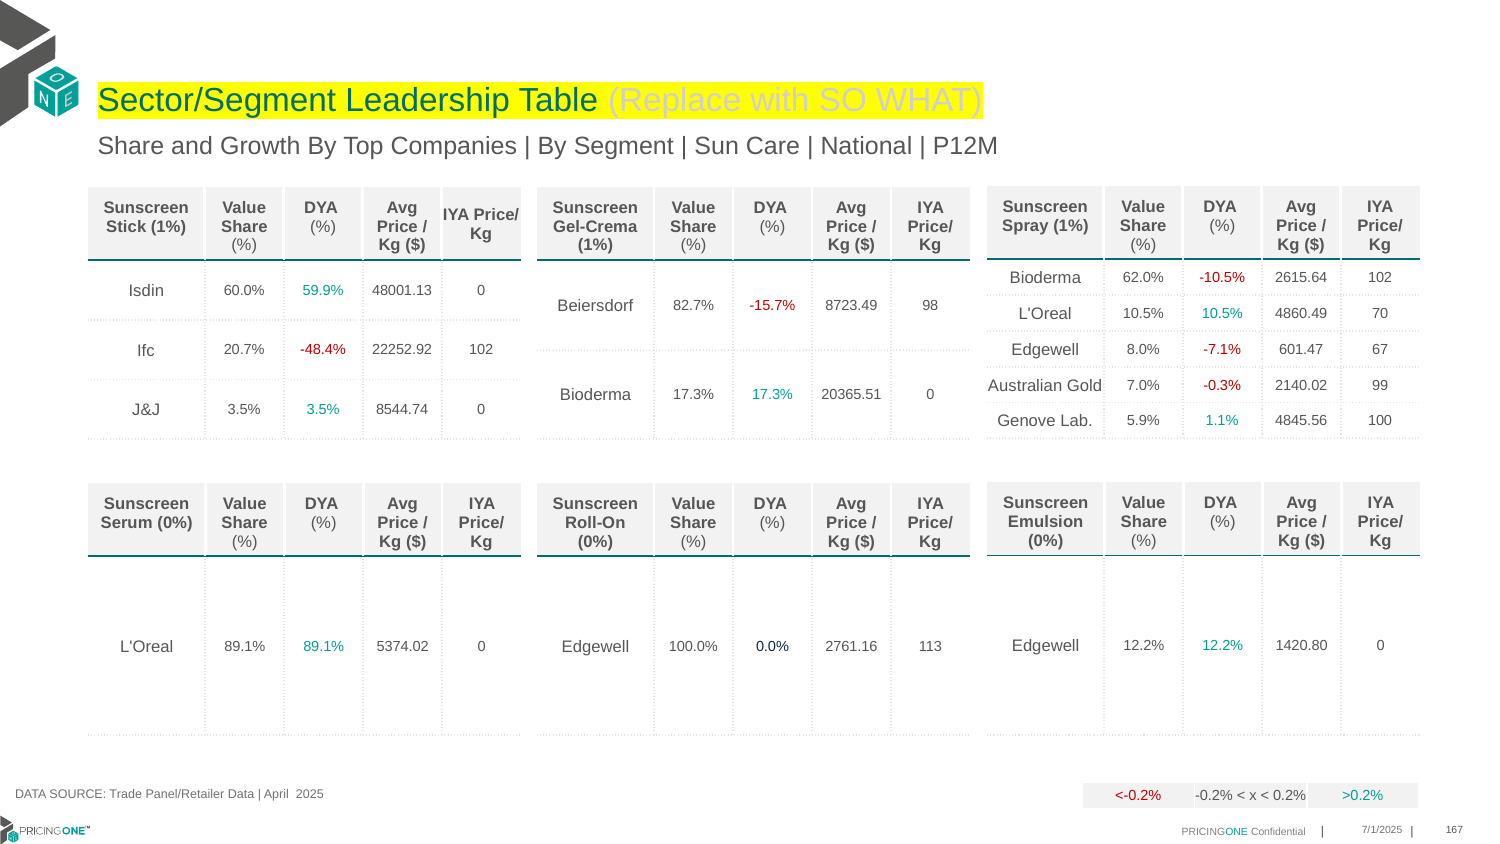

# Sector/Segment Leadership Table (Replace with SO WHAT)
Share and Growth By Top Companies | By Segment | Sun Care | National | P12M
| Sunscreen Spray (1%) | Value Share (%) | DYA (%) | Avg Price /Kg ($) | IYA Price/Kg |
| --- | --- | --- | --- | --- |
| Bioderma | 62.0% | -10.5% | 2615.64 | 102 |
| L'Oreal | 10.5% | 10.5% | 4860.49 | 70 |
| Edgewell | 8.0% | -7.1% | 601.47 | 67 |
| Australian Gold | 7.0% | -0.3% | 2140.02 | 99 |
| Genove Lab. | 5.9% | 1.1% | 4845.56 | 100 |
| Sunscreen Stick (1%) | Value Share (%) | DYA (%) | Avg Price /Kg ($) | IYA Price/ Kg |
| --- | --- | --- | --- | --- |
| Isdin | 60.0% | 59.9% | 48001.13 | 0 |
| Ifc | 20.7% | -48.4% | 22252.92 | 102 |
| J&J | 3.5% | 3.5% | 8544.74 | 0 |
| Sunscreen Gel-Crema (1%) | Value Share (%) | DYA (%) | Avg Price /Kg ($) | IYA Price/Kg |
| --- | --- | --- | --- | --- |
| Beiersdorf | 82.7% | -15.7% | 8723.49 | 98 |
| Bioderma | 17.3% | 17.3% | 20365.51 | 0 |
| Sunscreen Emulsion (0%) | Value Share (%) | DYA (%) | Avg Price /Kg ($) | IYA Price/Kg |
| --- | --- | --- | --- | --- |
| Edgewell | 12.2% | 12.2% | 1420.80 | 0 |
| Sunscreen Serum (0%) | Value Share (%) | DYA (%) | Avg Price /Kg ($) | IYA Price/Kg |
| --- | --- | --- | --- | --- |
| L'Oreal | 89.1% | 89.1% | 5374.02 | 0 |
| Sunscreen Roll-On (0%) | Value Share (%) | DYA (%) | Avg Price /Kg ($) | IYA Price/Kg |
| --- | --- | --- | --- | --- |
| Edgewell | 100.0% | 0.0% | 2761.16 | 113 |
DATA SOURCE: Trade Panel/Retailer Data | April  2025
| <-0.2% | -0.2% < x < 0.2% | >0.2% |
| --- | --- | --- |

7/1/2025
167